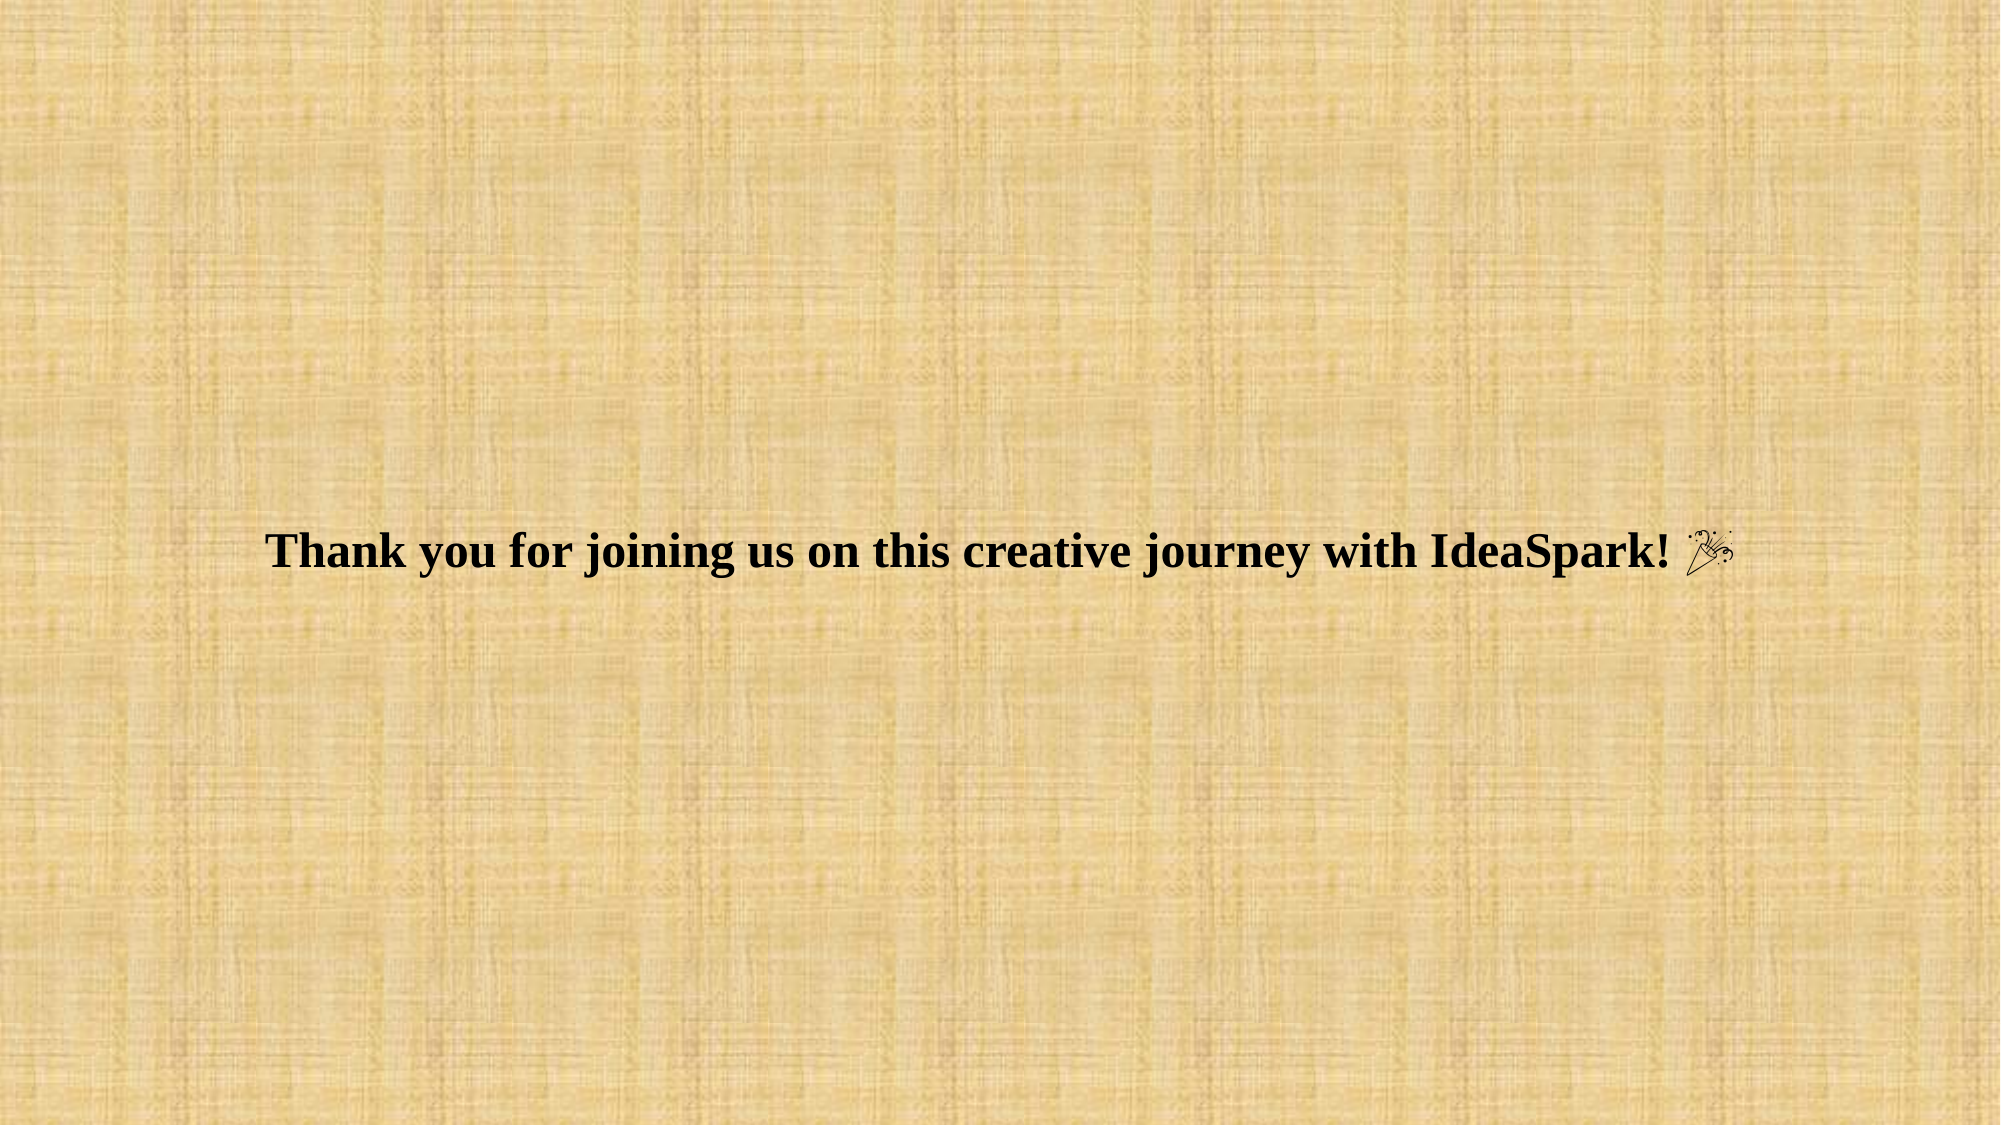

Thank you for joining us on this creative journey with IdeaSpark! 🎉